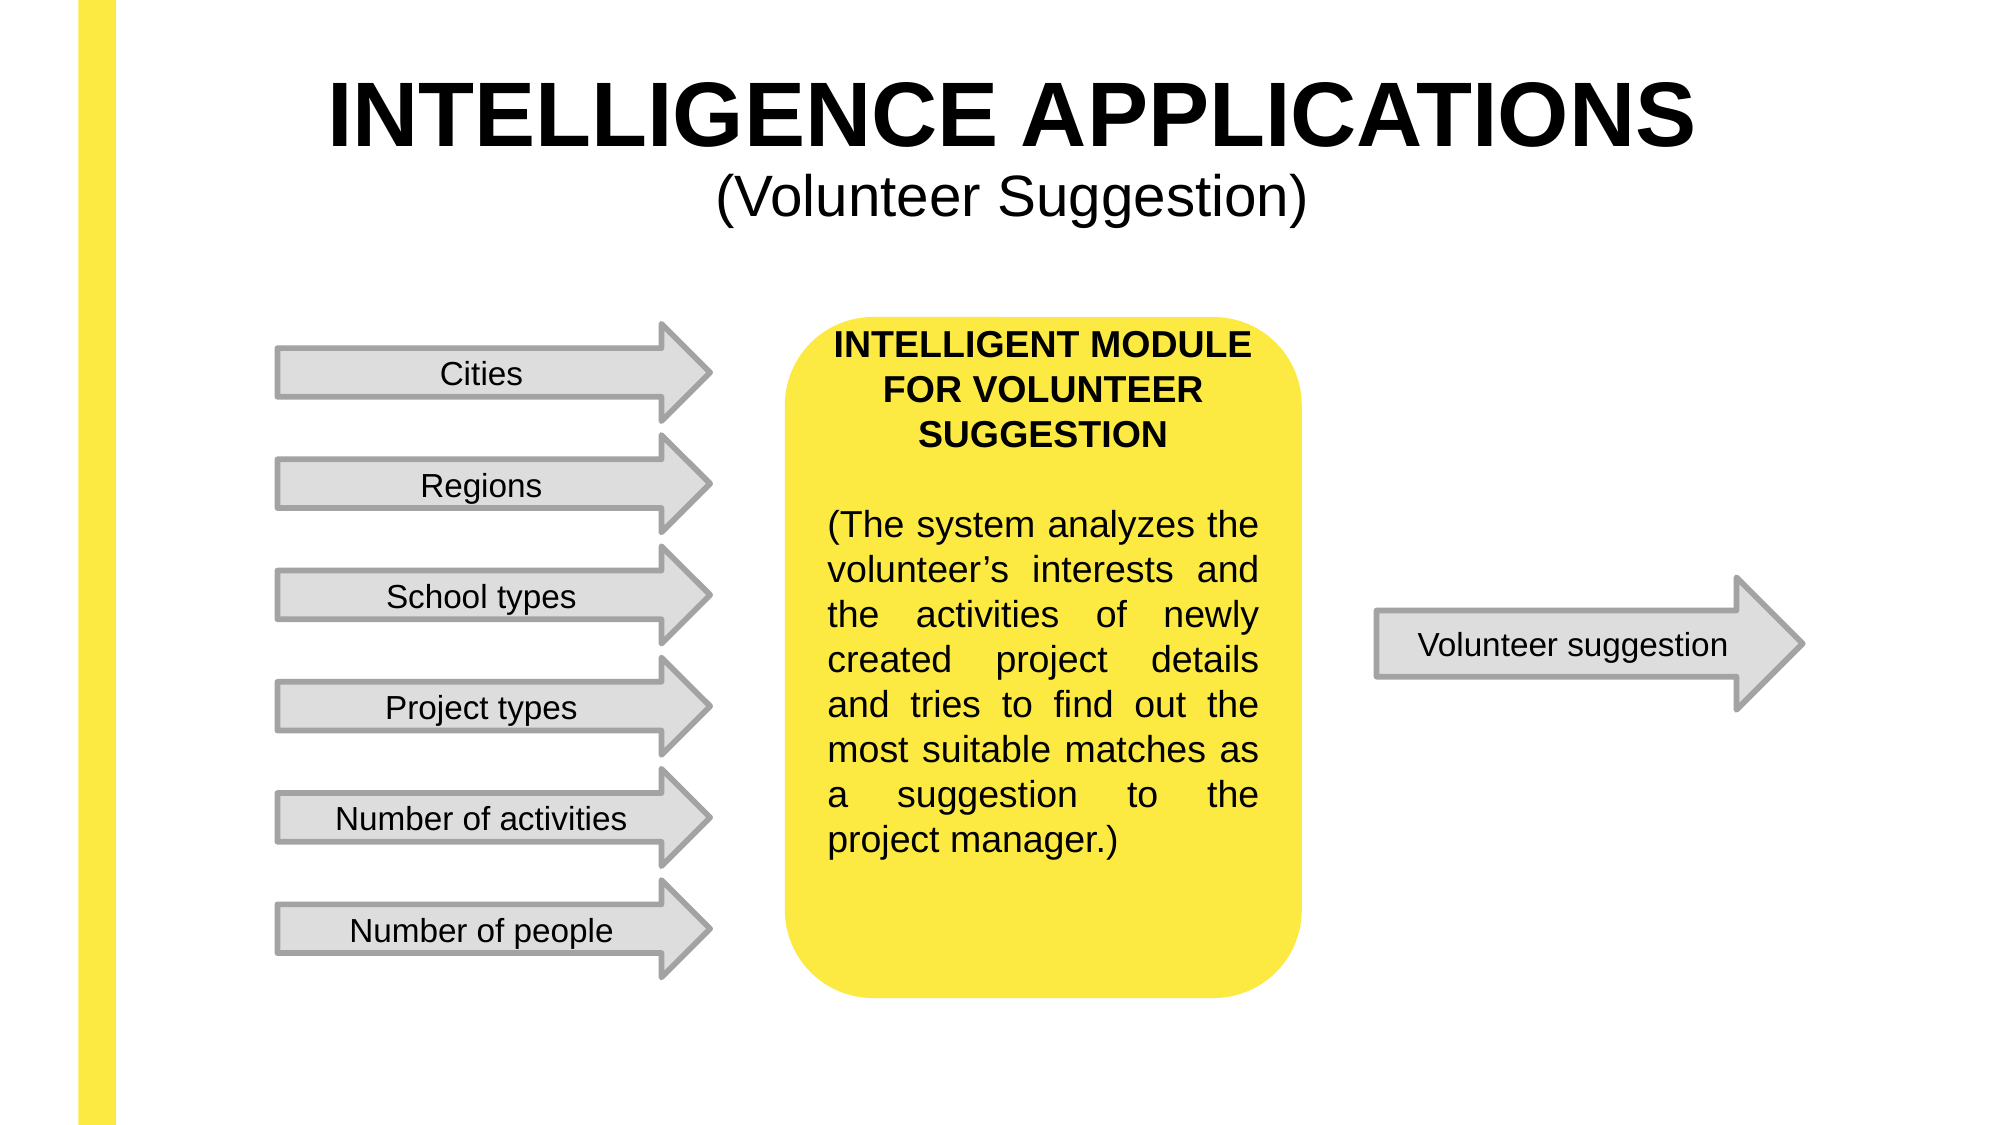

# INTELLIGENCE APPLICATIONS (Volunteer Suggestion)
INTELLIGENT MODULE FOR VOLUNTEER SUGGESTION

(The system analyzes the volunteer’s interests and the activities of newly created project details and tries to find out the most suitable matches as a suggestion to the project manager.)

Cities
Regions
School types
Volunteer suggestion
Project types
Number of activities
Number of people